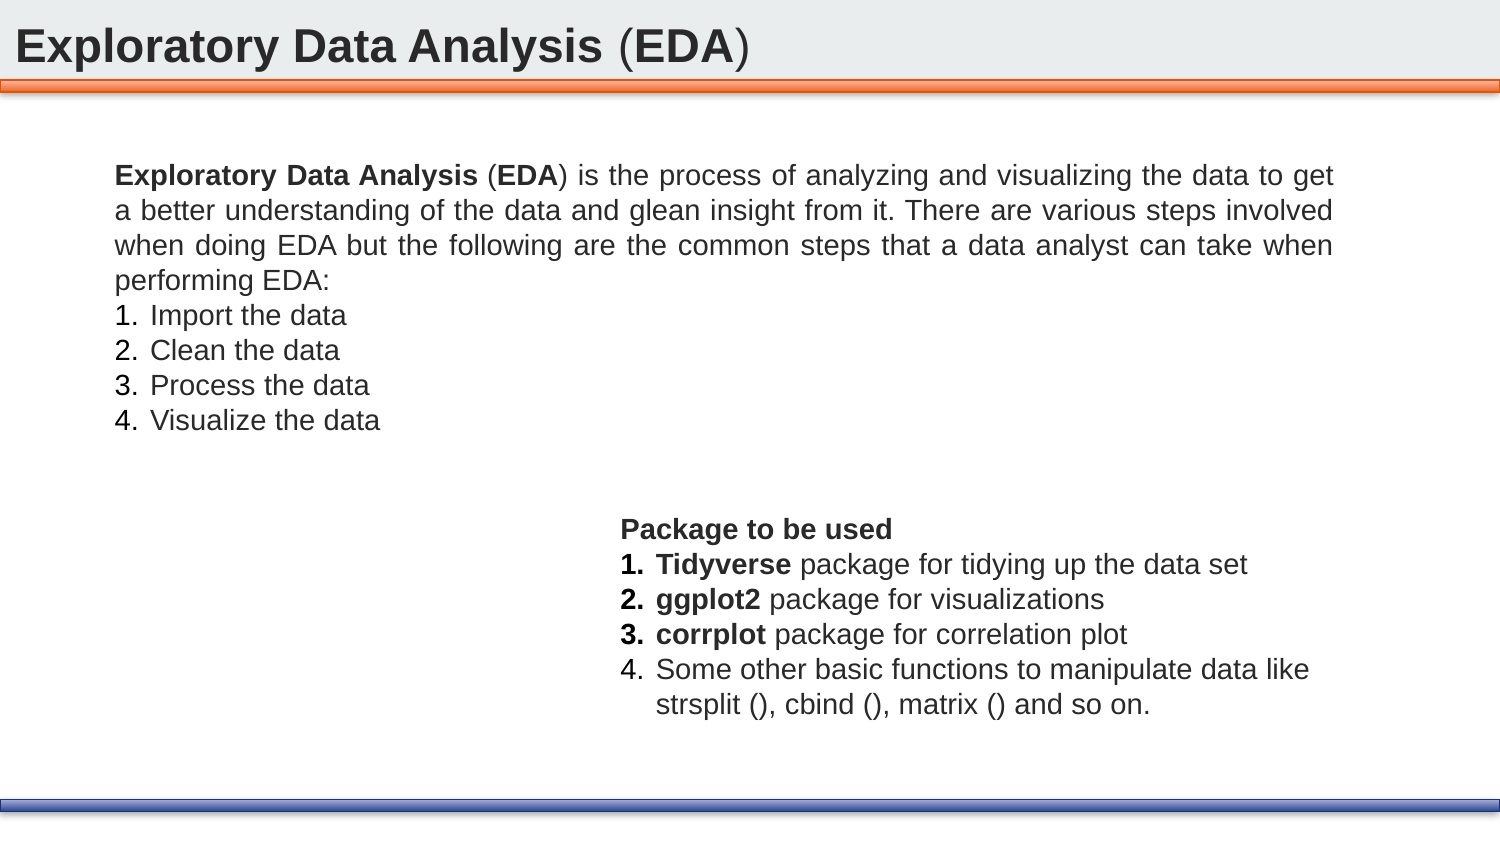

# Exploratory Data Analysis (EDA)
Exploratory Data Analysis (EDA) is the process of analyzing and visualizing the data to get a better understanding of the data and glean insight from it. There are various steps involved when doing EDA but the following are the common steps that a data analyst can take when performing EDA:
Import the data
Clean the data
Process the data
Visualize the data
Package to be used
Tidyverse package for tidying up the data set
ggplot2 package for visualizations
corrplot package for correlation plot
Some other basic functions to manipulate data like strsplit (), cbind (), matrix () and so on.